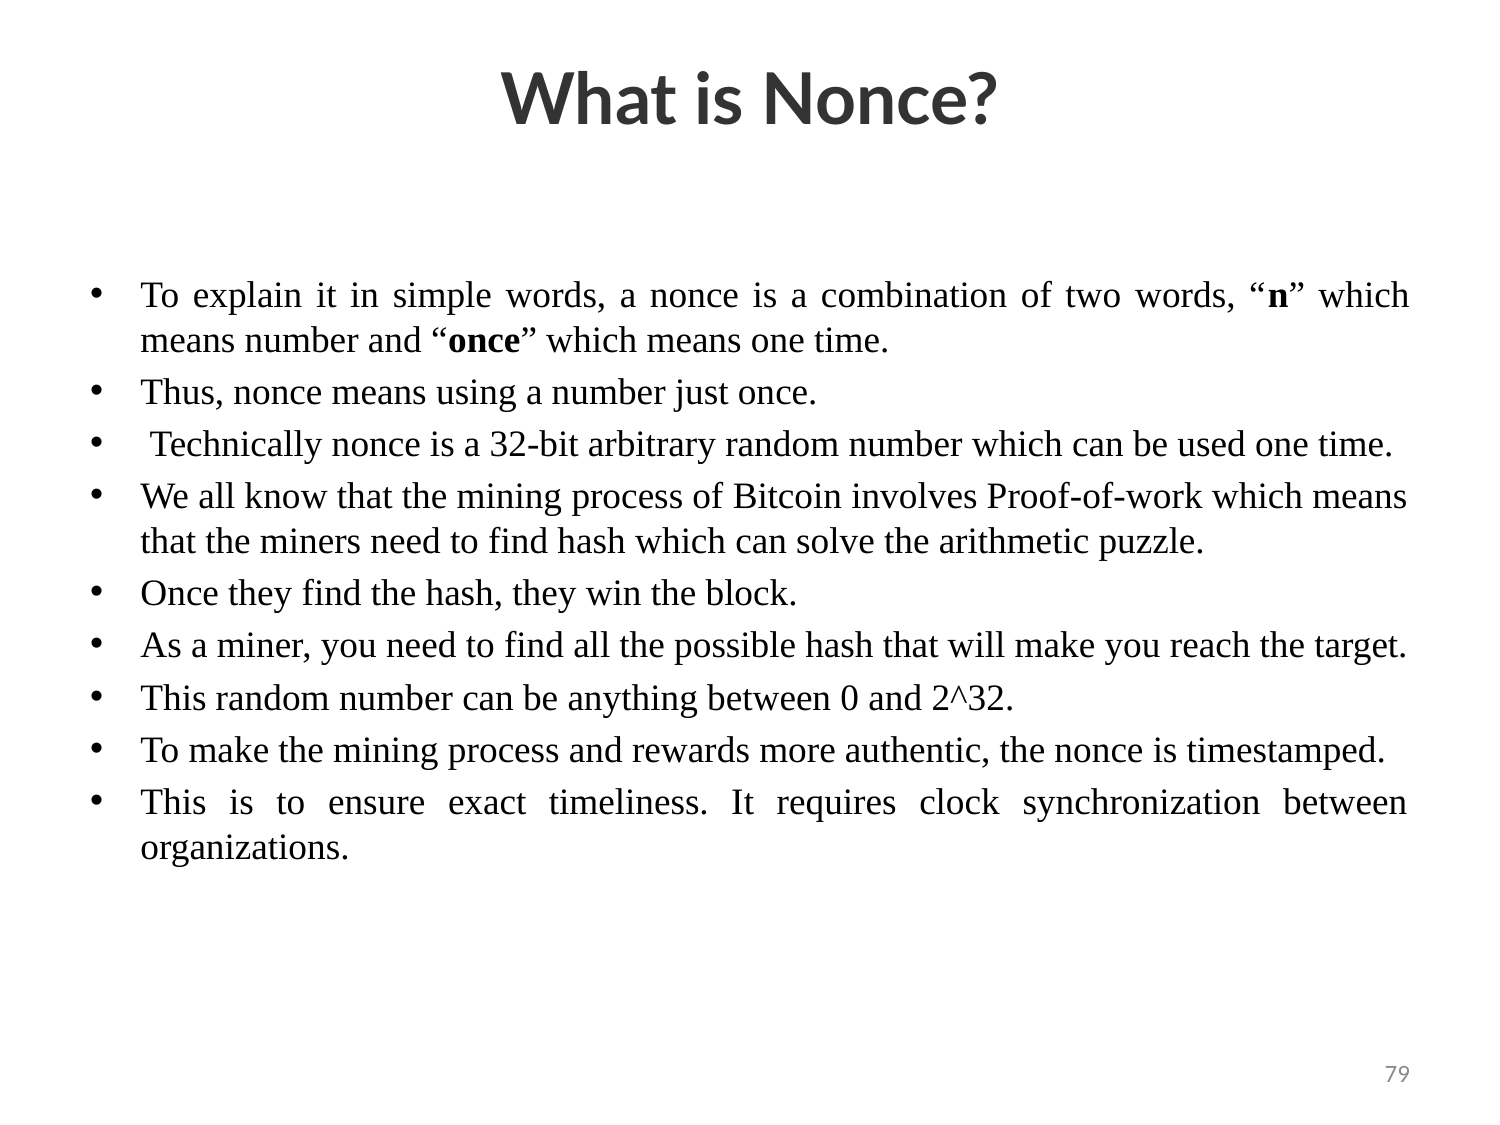

# What is Nonce?
To explain it in simple words, a nonce is a combination of two words, “n” which means number and “once” which means one time.
Thus, nonce means using a number just once.
 Technically nonce is a 32-bit arbitrary random number which can be used one time.
We all know that the mining process of Bitcoin involves Proof-of-work which means that the miners need to find hash which can solve the arithmetic puzzle.
Once they find the hash, they win the block.
As a miner, you need to find all the possible hash that will make you reach the target.
This random number can be anything between 0 and 2^32.
To make the mining process and rewards more authentic, the nonce is timestamped.
This is to ensure exact timeliness. It requires clock synchronization between organizations.

79